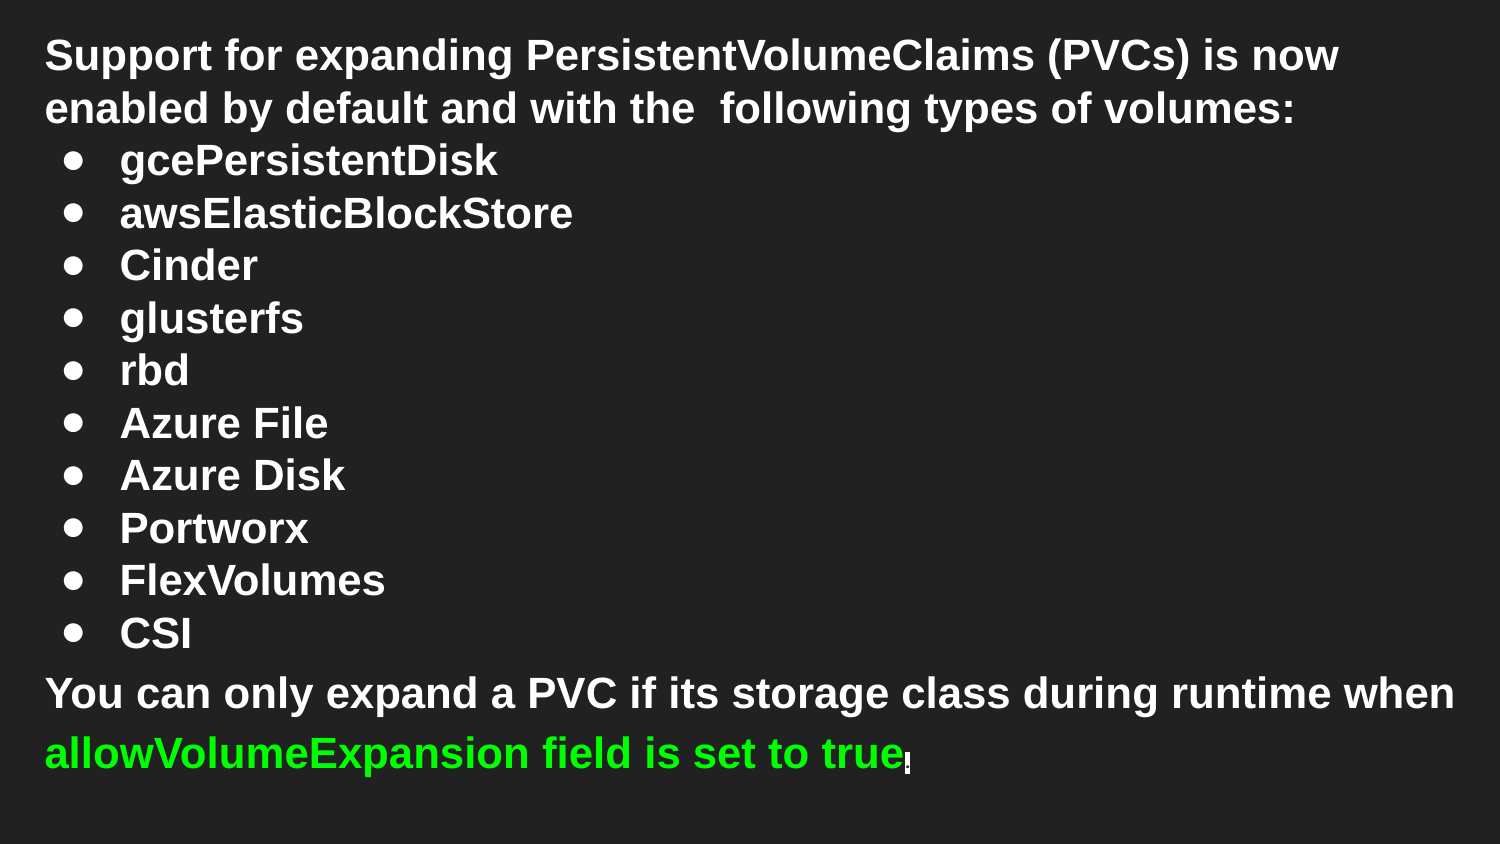

Support for expanding PersistentVolumeClaims (PVCs) is now enabled by default and with the  following types of volumes:
gcePersistentDisk
awsElasticBlockStore
Cinder
glusterfs
rbd
Azure File
Azure Disk
Portworx
FlexVolumes
CSI
You can only expand a PVC if its storage class during runtime when  allowVolumeExpansion field is set to true.

# StorageClass